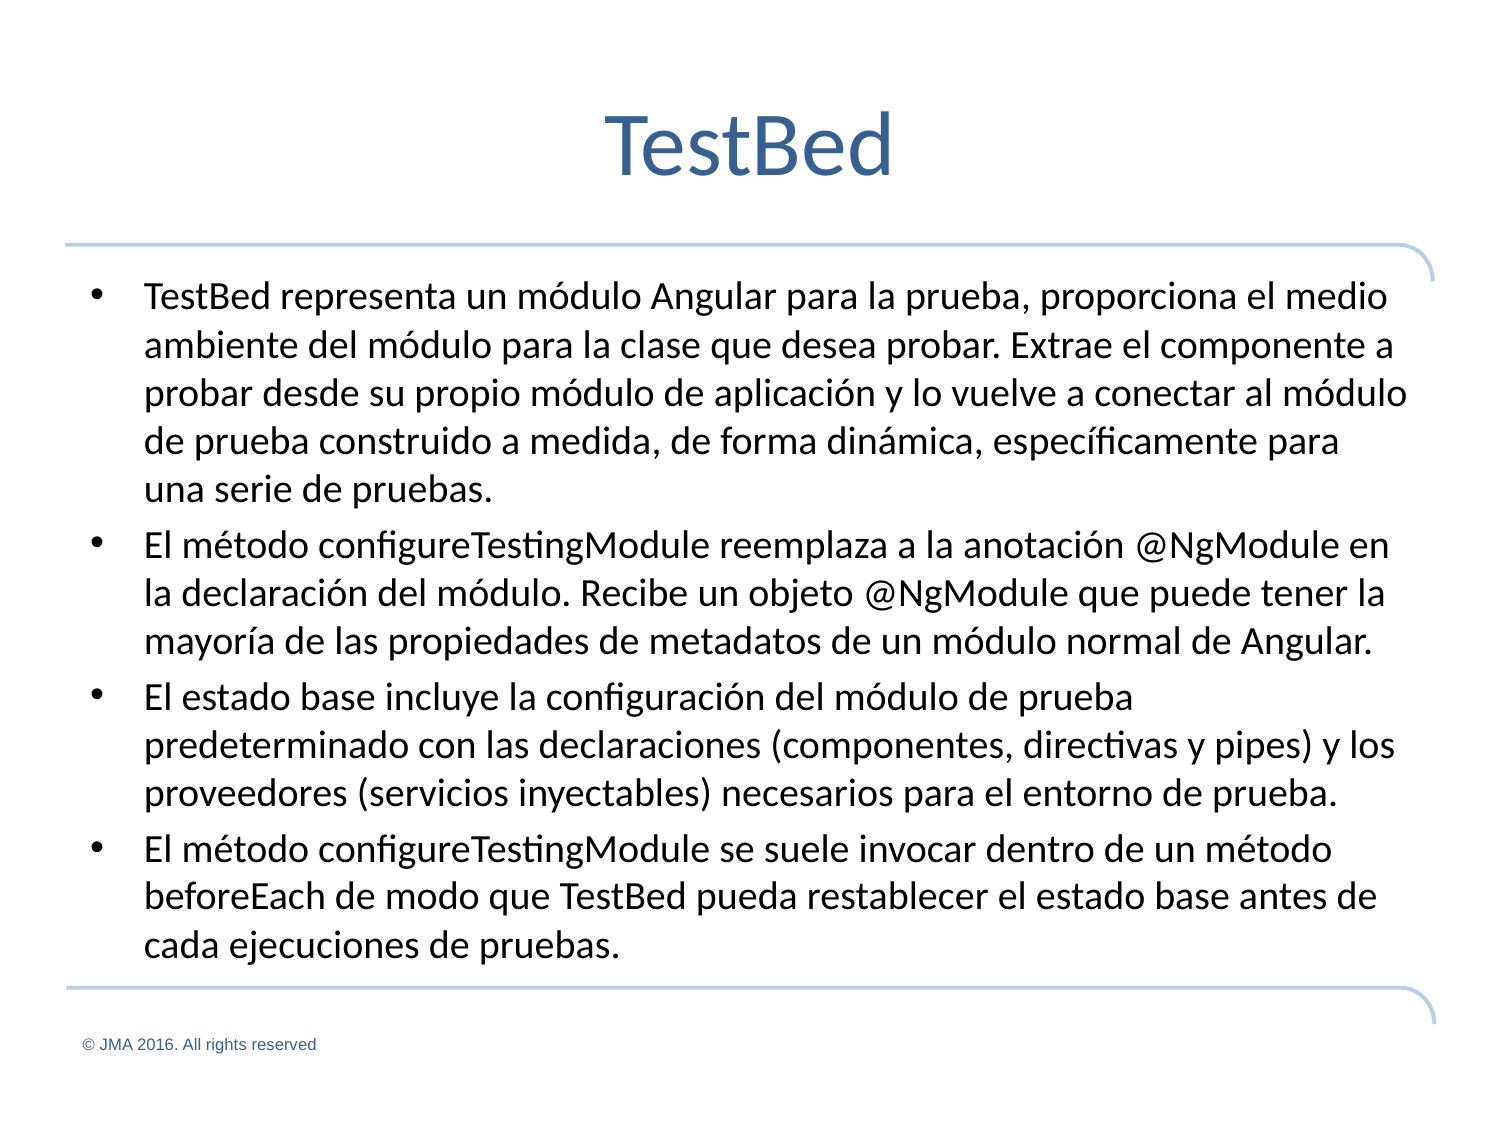

# TestBed
TestBed representa un módulo Angular para la prueba, proporciona el medio ambiente del módulo para la clase que desea probar. Extrae el componente a probar desde su propio módulo de aplicación y lo vuelve a conectar al módulo de prueba construido a medida, de forma dinámica, específicamente para una serie de pruebas.
El método configureTestingModule reemplaza a la anotación @NgModule en la declaración del módulo. Recibe un objeto @NgModule que puede tener la mayoría de las propiedades de metadatos de un módulo normal de Angular.
El estado base incluye la configuración del módulo de prueba predeterminado con las declaraciones (componentes, directivas y pipes) y los proveedores (servicios inyectables) necesarios para el entorno de prueba.
El método configureTestingModule se suele invocar dentro de un método beforeEach de modo que TestBed pueda restablecer el estado base antes de cada ejecuciones de pruebas.